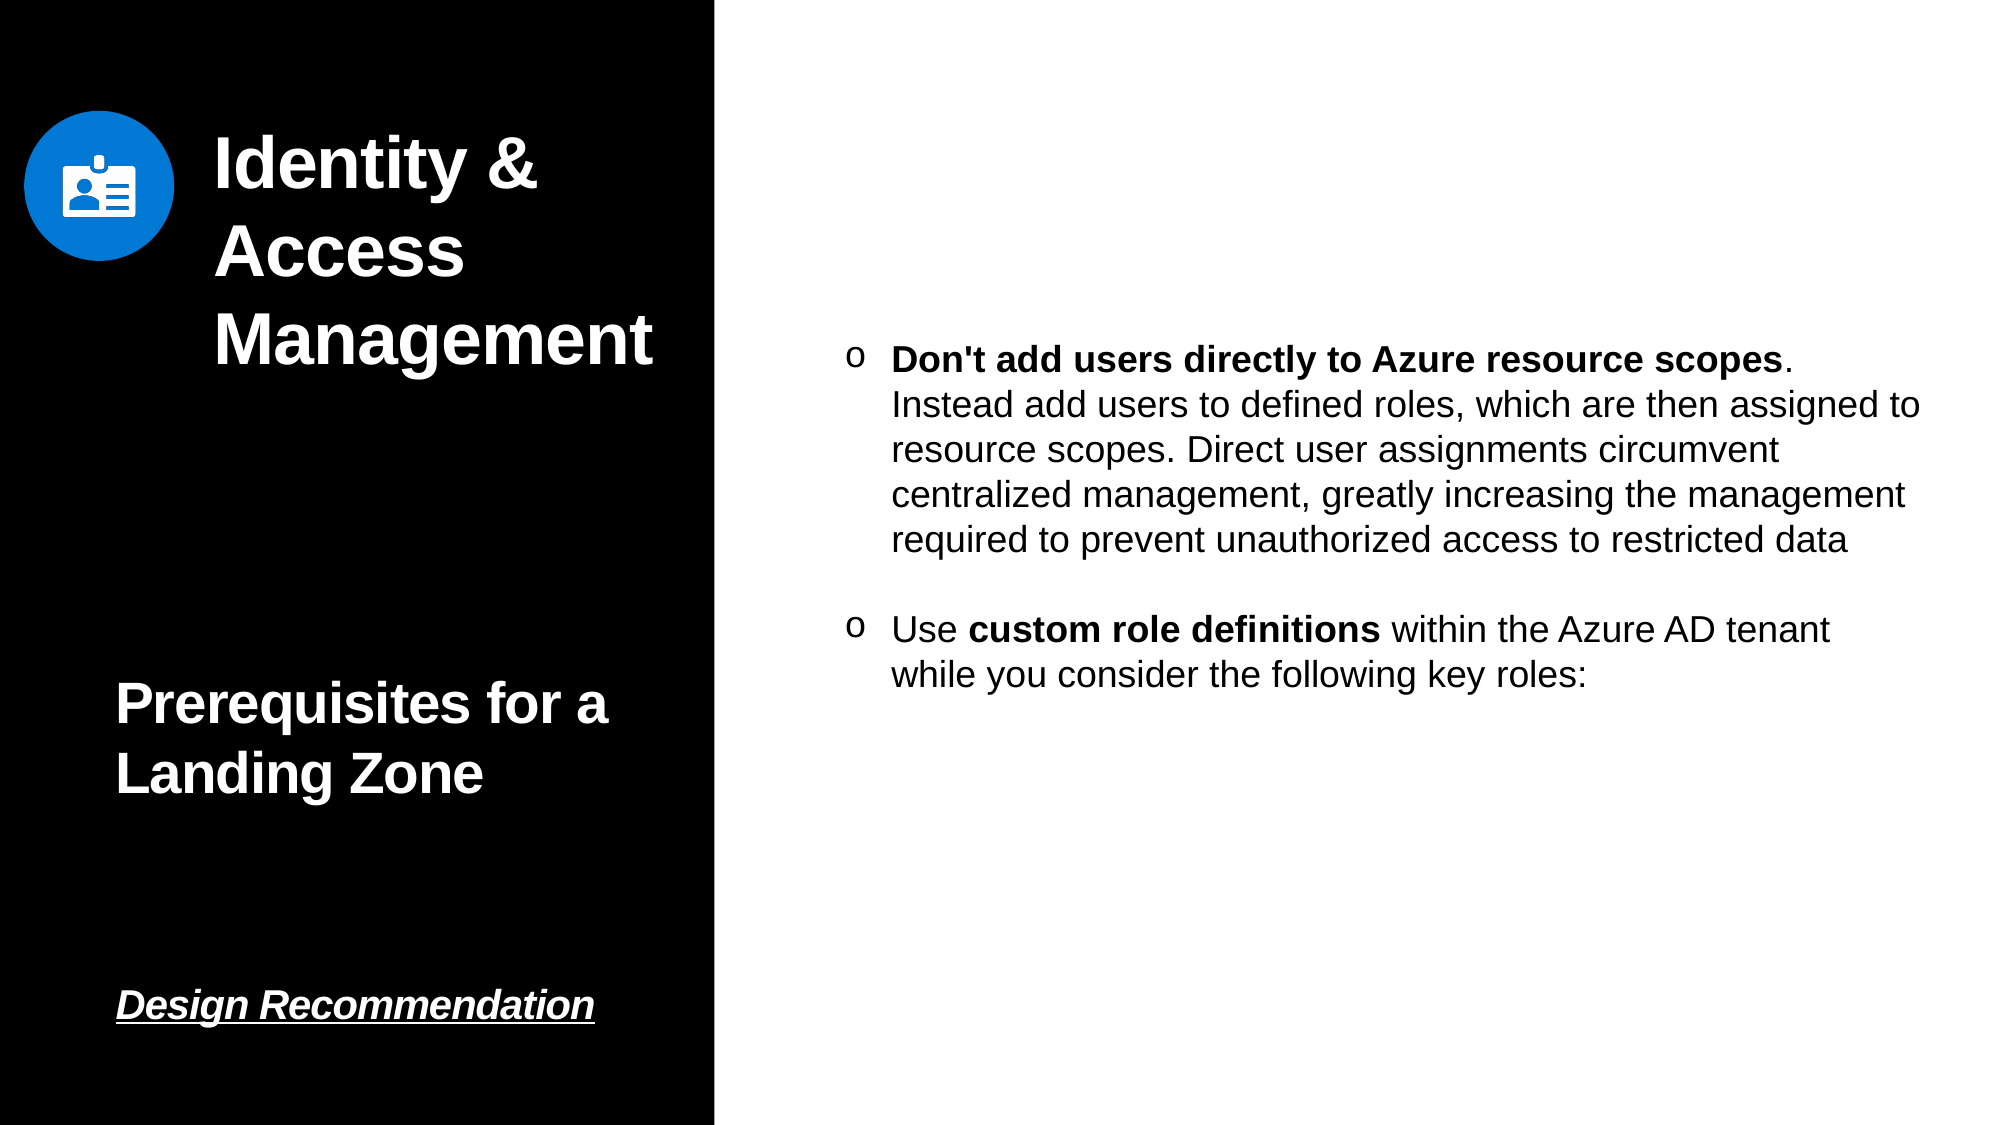

# Identity & Access Management

Don't add users directly to Azure resource scopes. Instead add users to defined roles, which are then assigned to resource scopes. Direct user assignments circumvent centralized management, greatly increasing the management required to prevent unauthorized access to restricted data

Use custom role definitions within the Azure AD tenant while you consider the following key roles:

Prerequisites for a Landing Zone

Design Recommendation